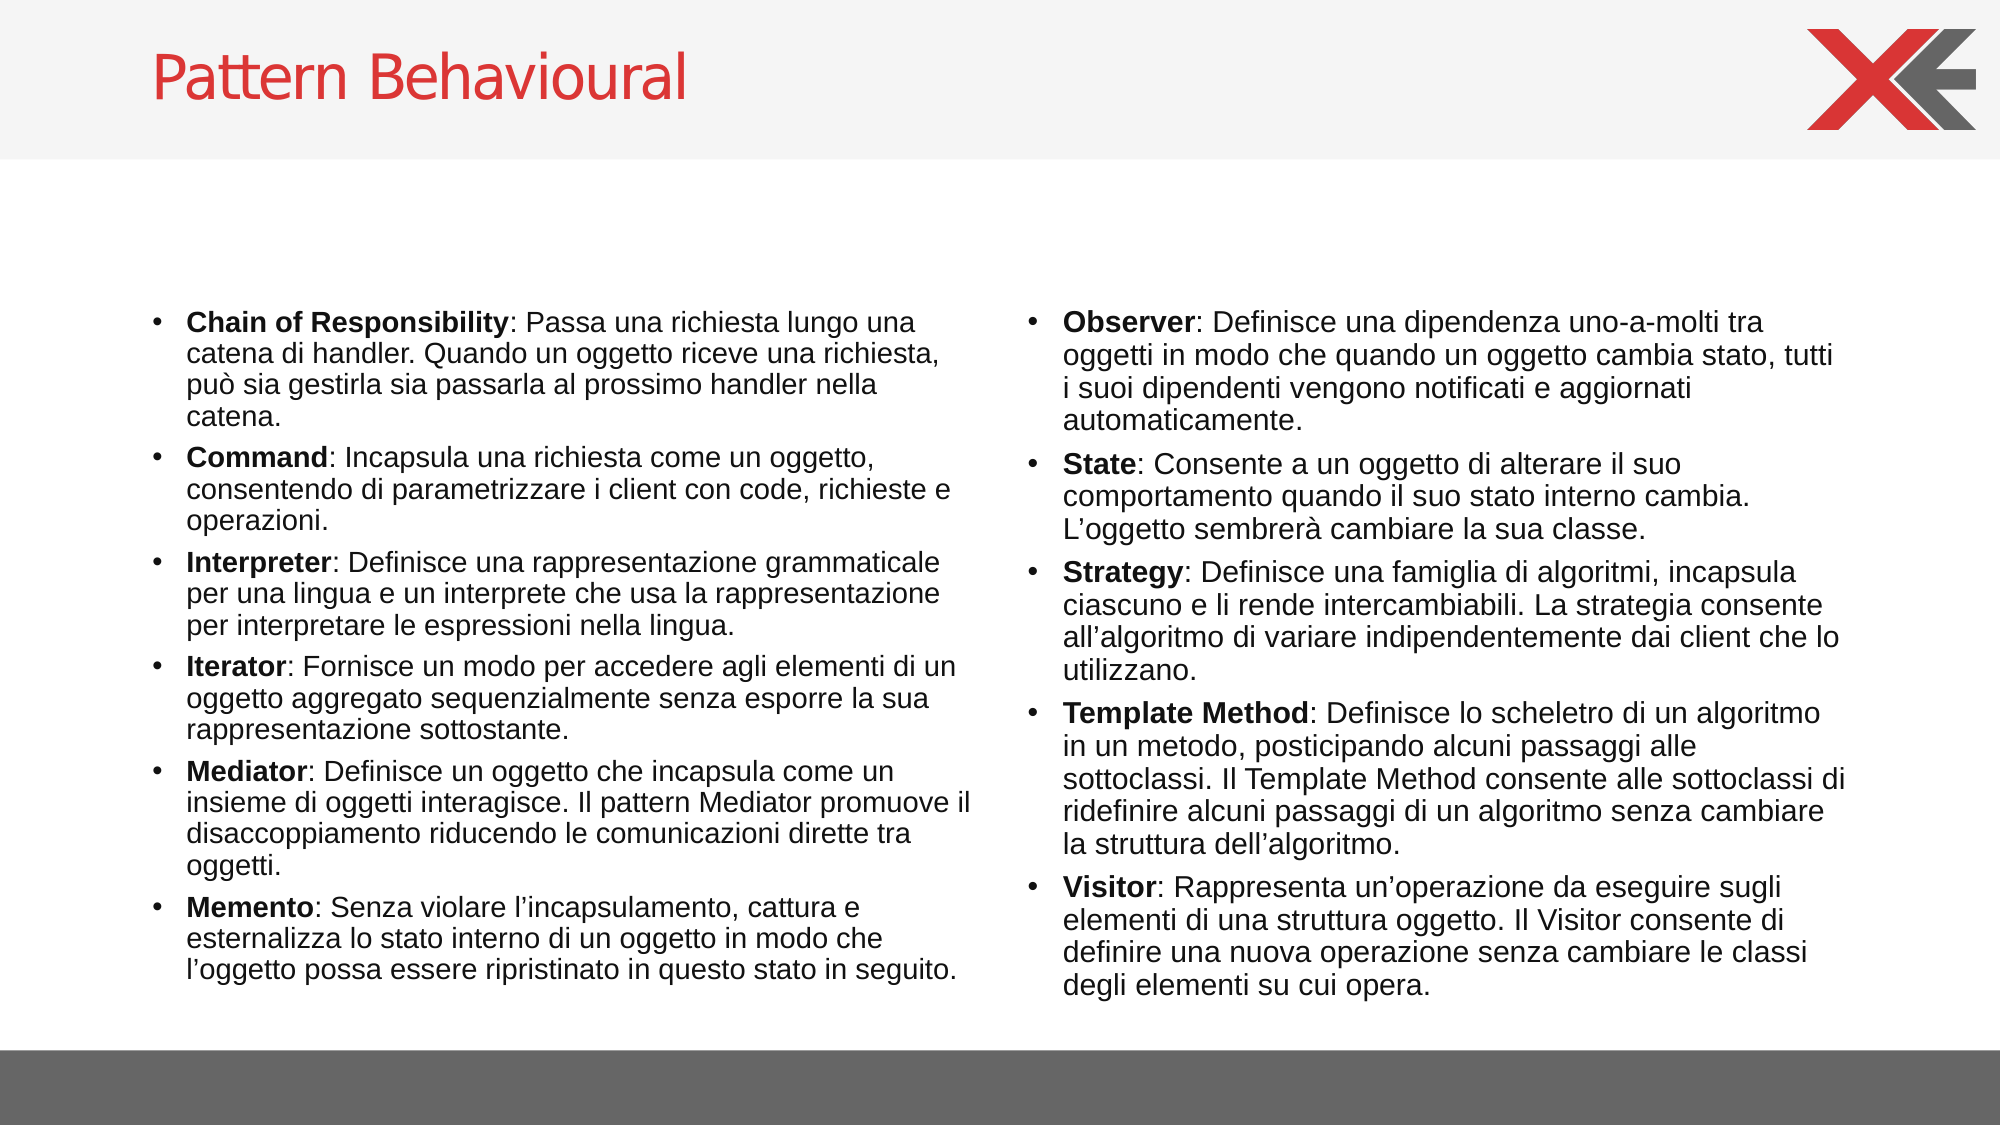

# Pattern Behavioural
Chain of Responsibility: Passa una richiesta lungo una catena di handler. Quando un oggetto riceve una richiesta, può sia gestirla sia passarla al prossimo handler nella catena.
Command: Incapsula una richiesta come un oggetto, consentendo di parametrizzare i client con code, richieste e operazioni.
Interpreter: Definisce una rappresentazione grammaticale per una lingua e un interprete che usa la rappresentazione per interpretare le espressioni nella lingua.
Iterator: Fornisce un modo per accedere agli elementi di un oggetto aggregato sequenzialmente senza esporre la sua rappresentazione sottostante.
Mediator: Definisce un oggetto che incapsula come un insieme di oggetti interagisce. Il pattern Mediator promuove il disaccoppiamento riducendo le comunicazioni dirette tra oggetti.
Memento: Senza violare l’incapsulamento, cattura e esternalizza lo stato interno di un oggetto in modo che l’oggetto possa essere ripristinato in questo stato in seguito.

Observer: Definisce una dipendenza uno-a-molti tra oggetti in modo che quando un oggetto cambia stato, tutti i suoi dipendenti vengono notificati e aggiornati automaticamente.
State: Consente a un oggetto di alterare il suo comportamento quando il suo stato interno cambia. L’oggetto sembrerà cambiare la sua classe.
Strategy: Definisce una famiglia di algoritmi, incapsula ciascuno e li rende intercambiabili. La strategia consente all’algoritmo di variare indipendentemente dai client che lo utilizzano.
Template Method: Definisce lo scheletro di un algoritmo in un metodo, posticipando alcuni passaggi alle sottoclassi. Il Template Method consente alle sottoclassi di ridefinire alcuni passaggi di un algoritmo senza cambiare la struttura dell’algoritmo.
Visitor: Rappresenta un’operazione da eseguire sugli elementi di una struttura oggetto. Il Visitor consente di definire una nuova operazione senza cambiare le classi degli elementi su cui opera.